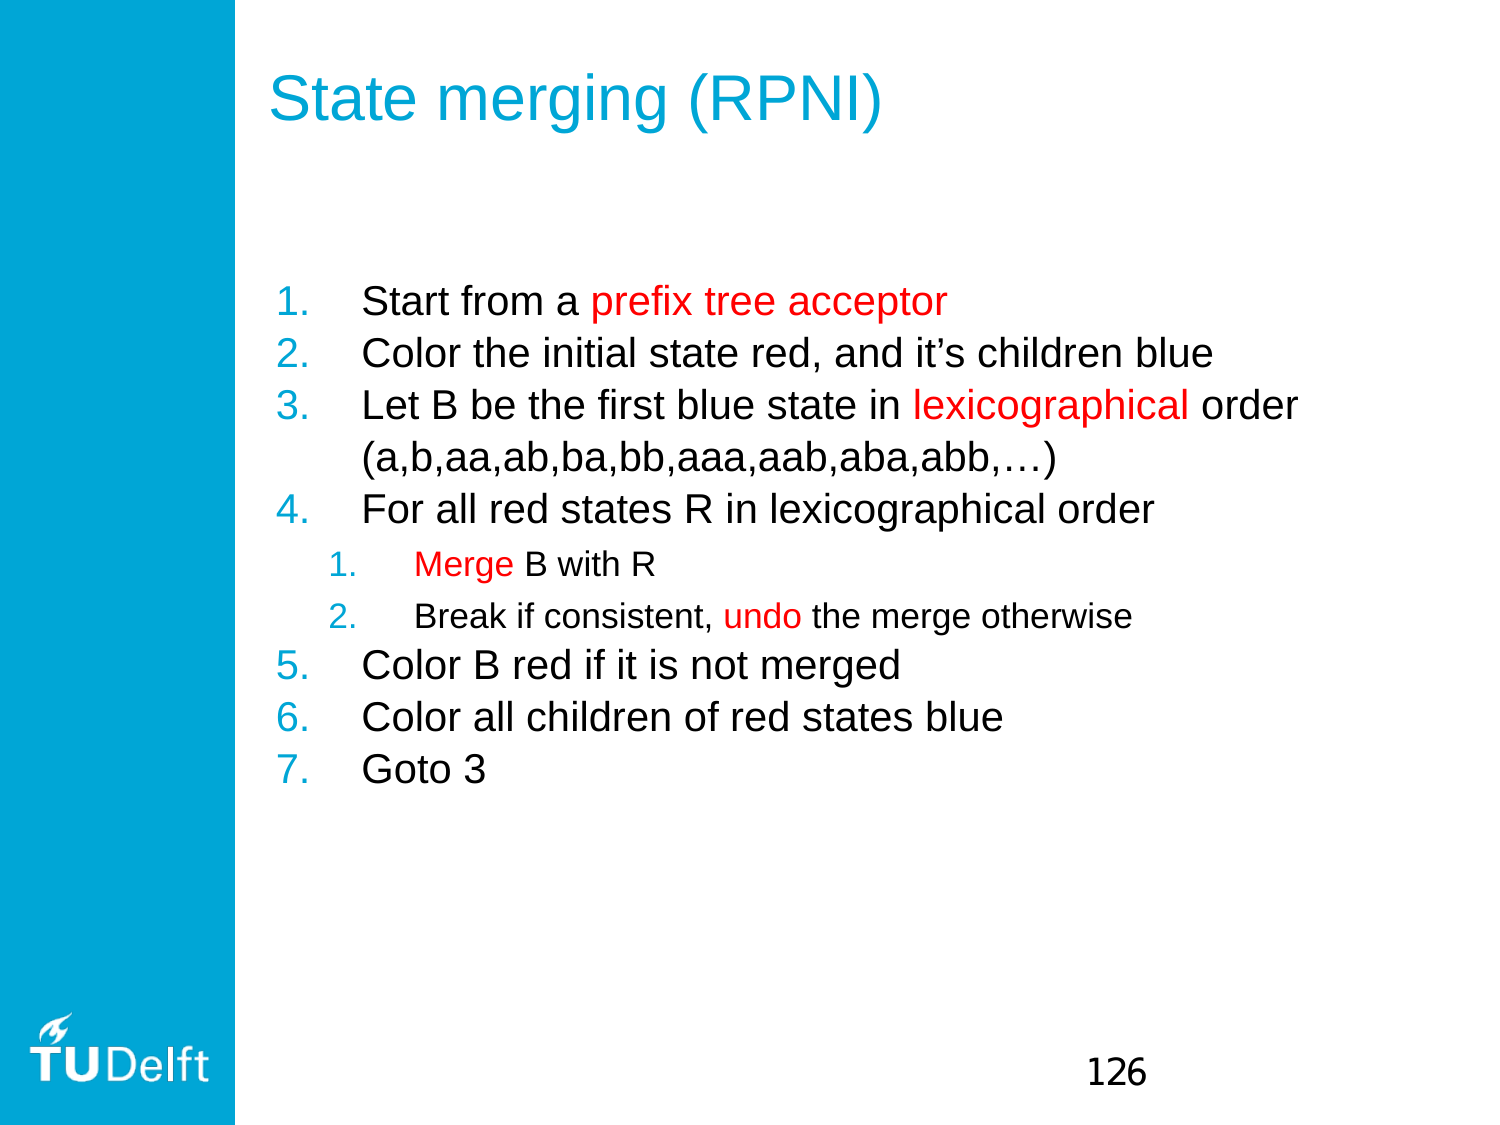

# State merging (RPNI)
Start from a prefix tree acceptor
Color the initial state red, and it’s children blue
Let B be the first blue state in lexicographical order (a,b,aa,ab,ba,bb,aaa,aab,aba,abb,…)
For all red states R in lexicographical order
Merge B with R
Break if consistent, undo the merge otherwise
Color B red if it is not merged
Color all children of red states blue
Goto 3
126